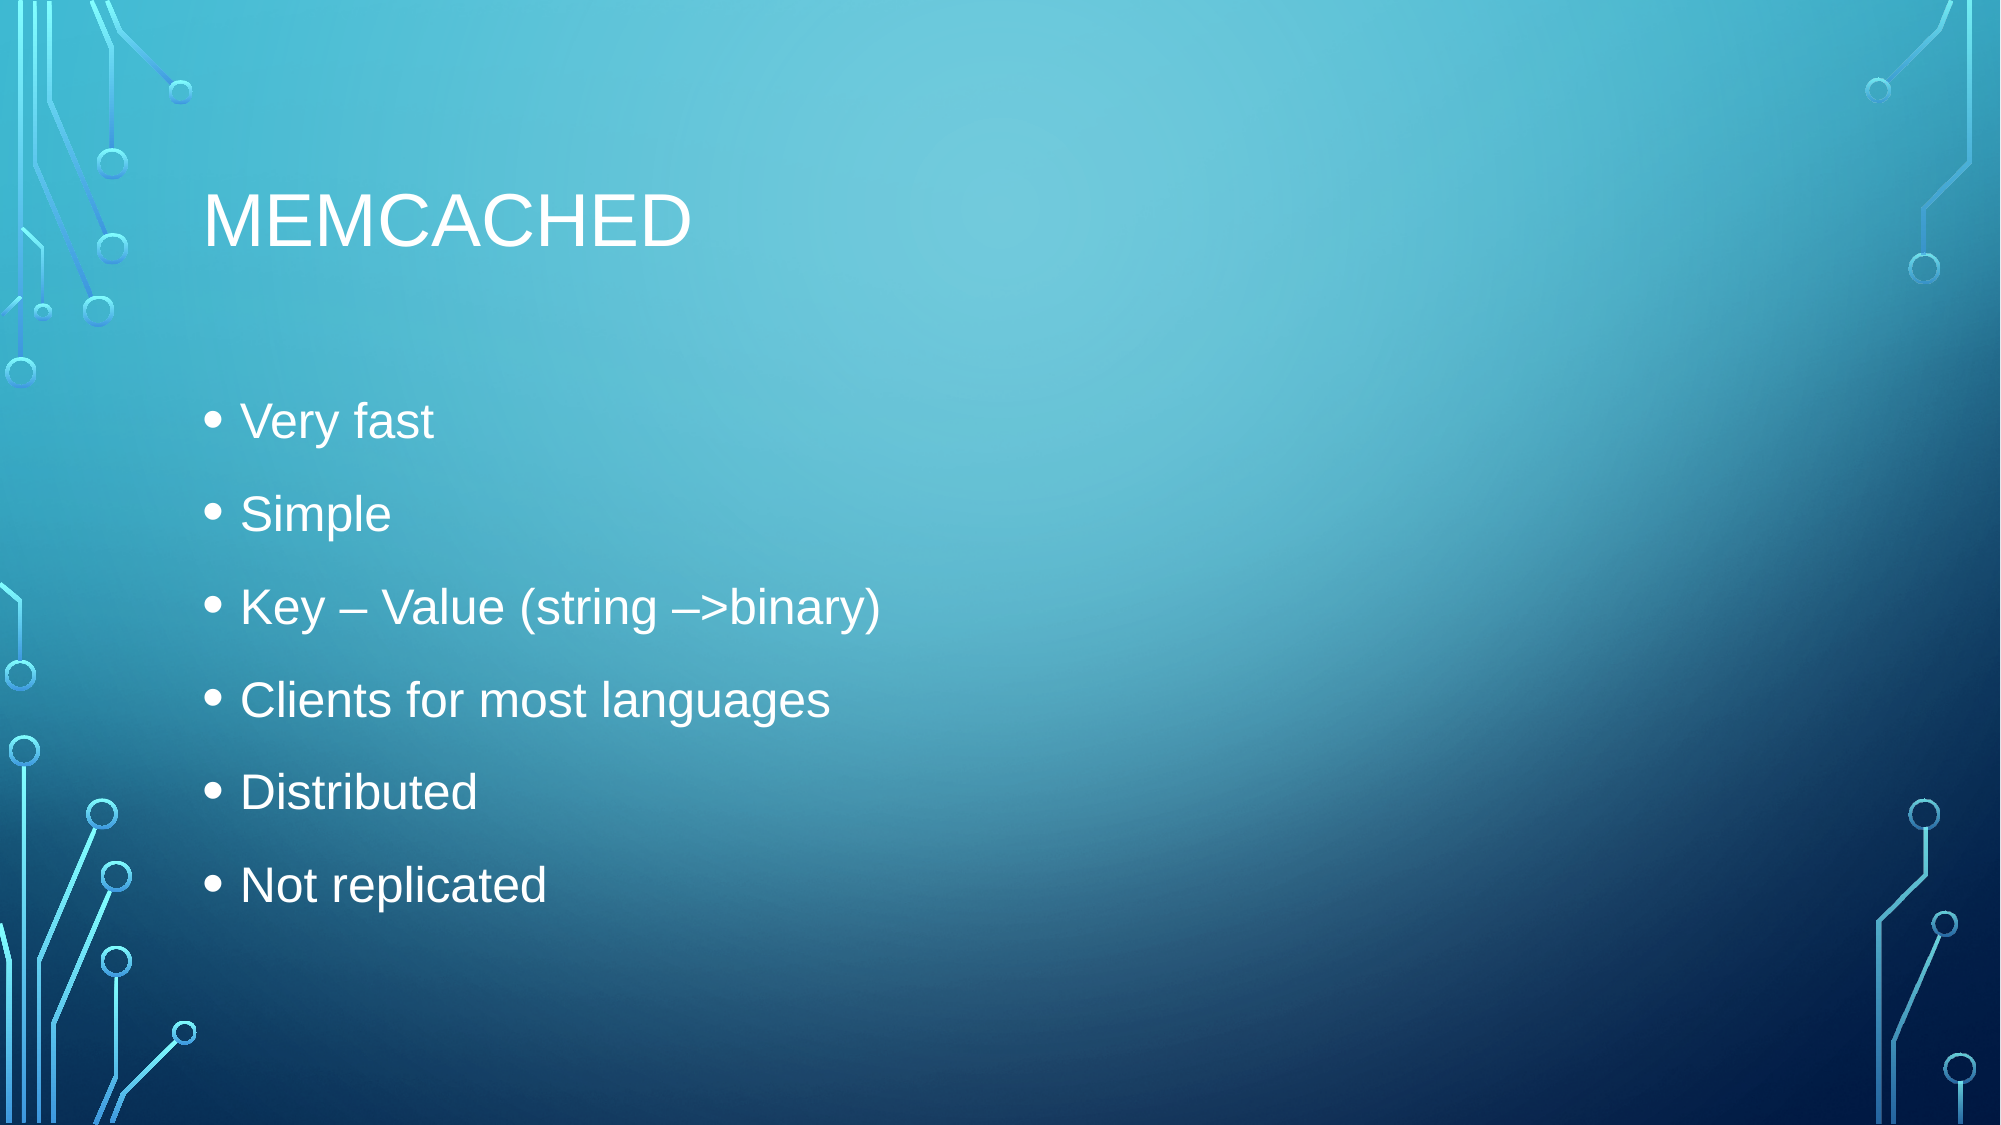

# Memcached
Very fast
Simple
Key – Value (string –>binary)
Clients for most languages
Distributed
Not replicated